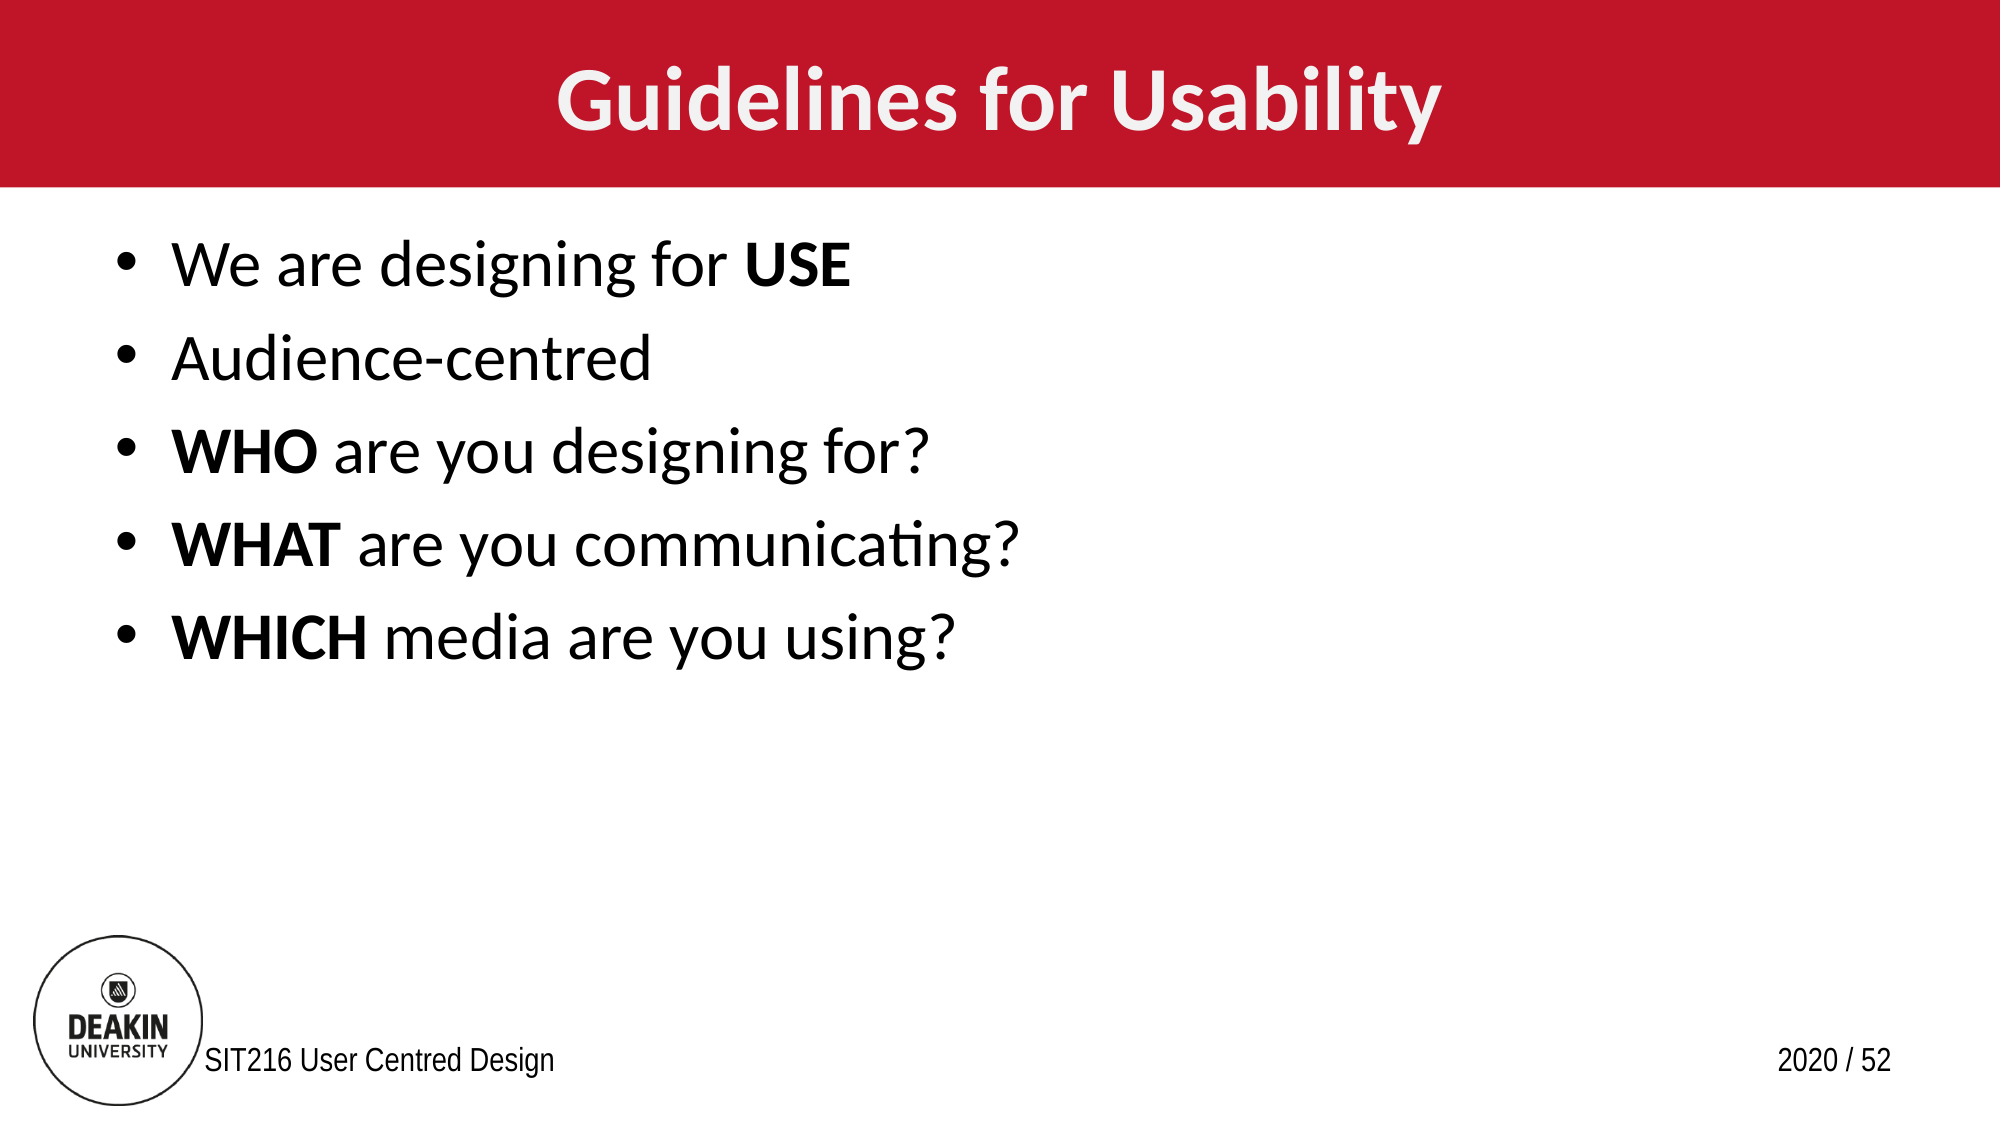

# Guidelines for Usability
We are designing for USE
Audience-centred
WHO are you designing for?
WHAT are you communicating?
WHICH media are you using?